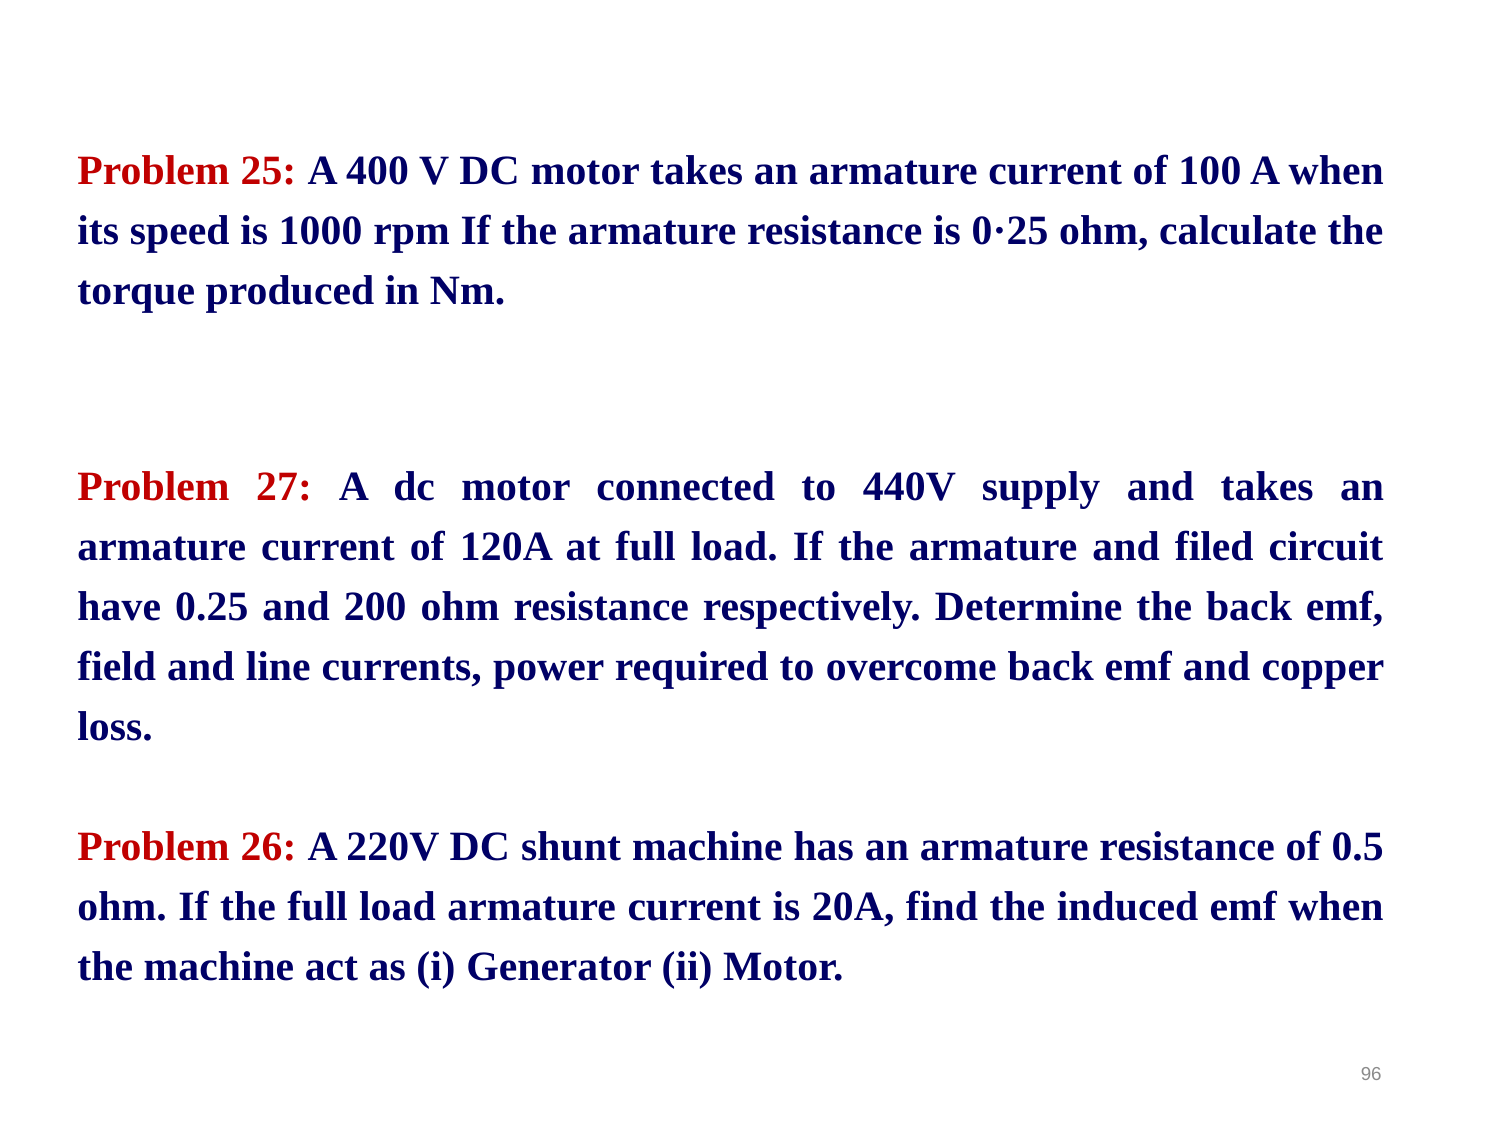

Problem 25: A 400 V DC motor takes an armature current of 100 A when its speed is 1000 rpm If the armature resistance is 0·25 ohm, calculate the torque produced in Nm.

Problem 27: A dc motor connected to 440V supply and takes an armature current of 120A at full load. If the armature and filed circuit have 0.25 and 200 ohm resistance respectively. Determine the back emf, field and line currents, power required to overcome back emf and copper loss.

Problem 26: A 220V DC shunt machine has an armature resistance of 0.5 ohm. If the full load armature current is 20A, find the induced emf when the machine act as (i) Generator (ii) Motor.

96